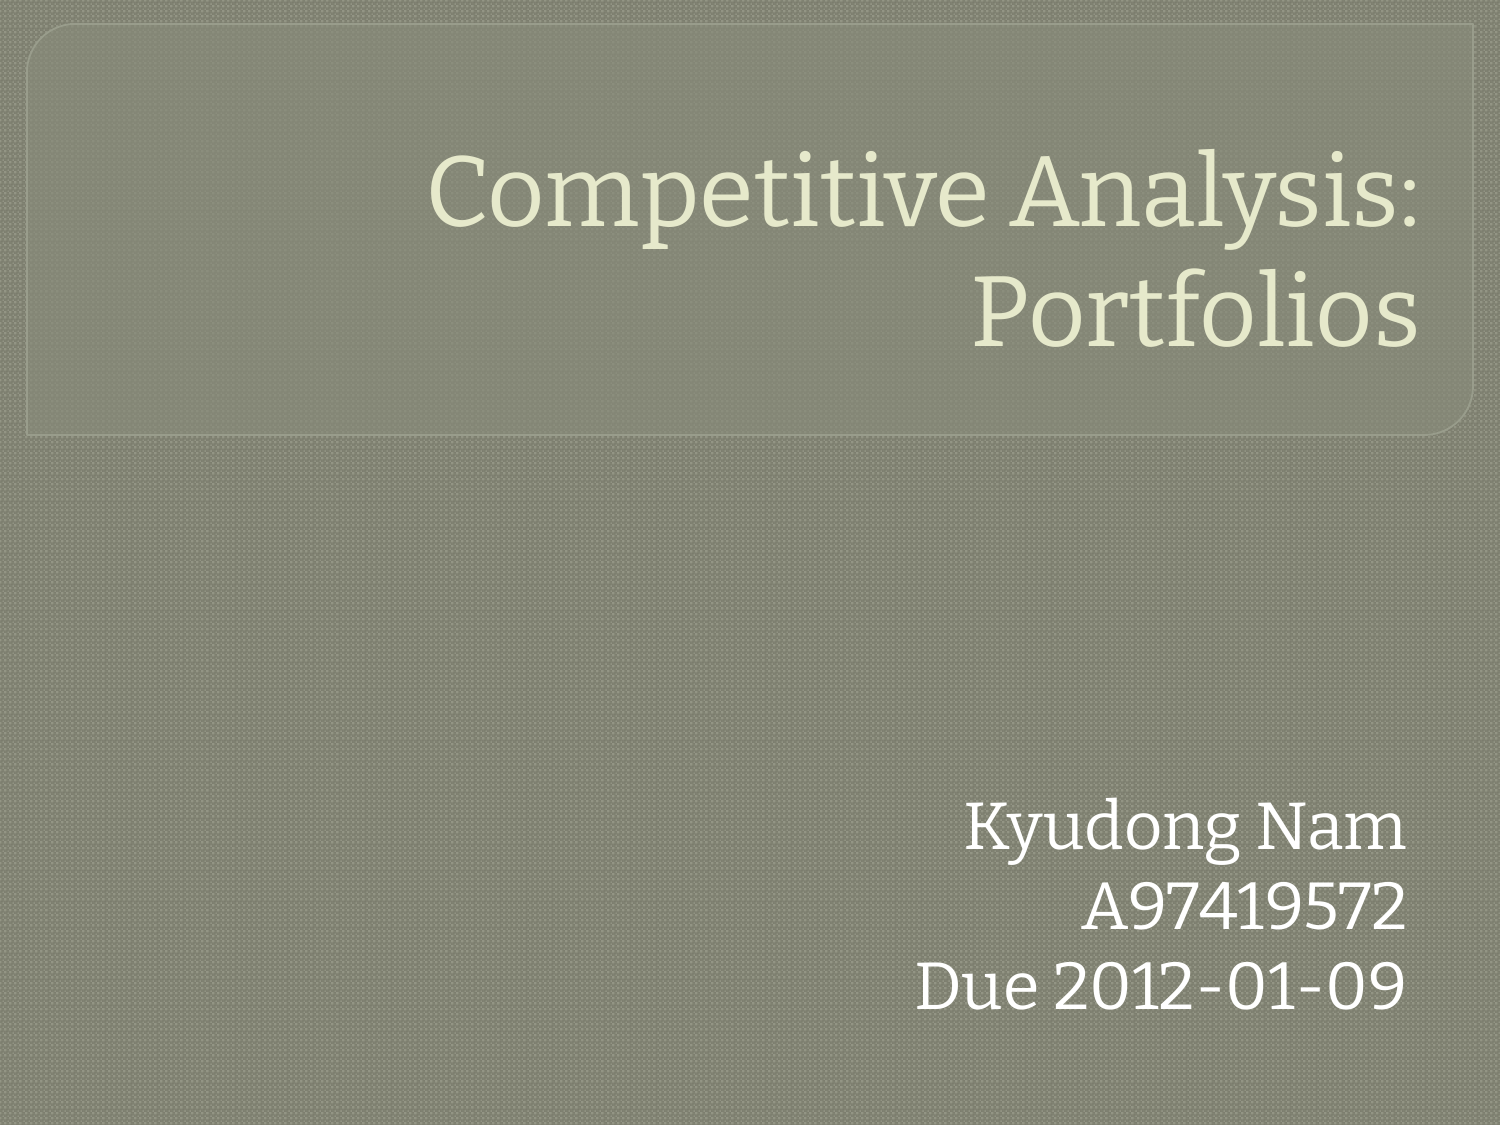

# Competitive Analysis: Portfolios
Kyudong Nam
A97419572
Due 2012-01-09